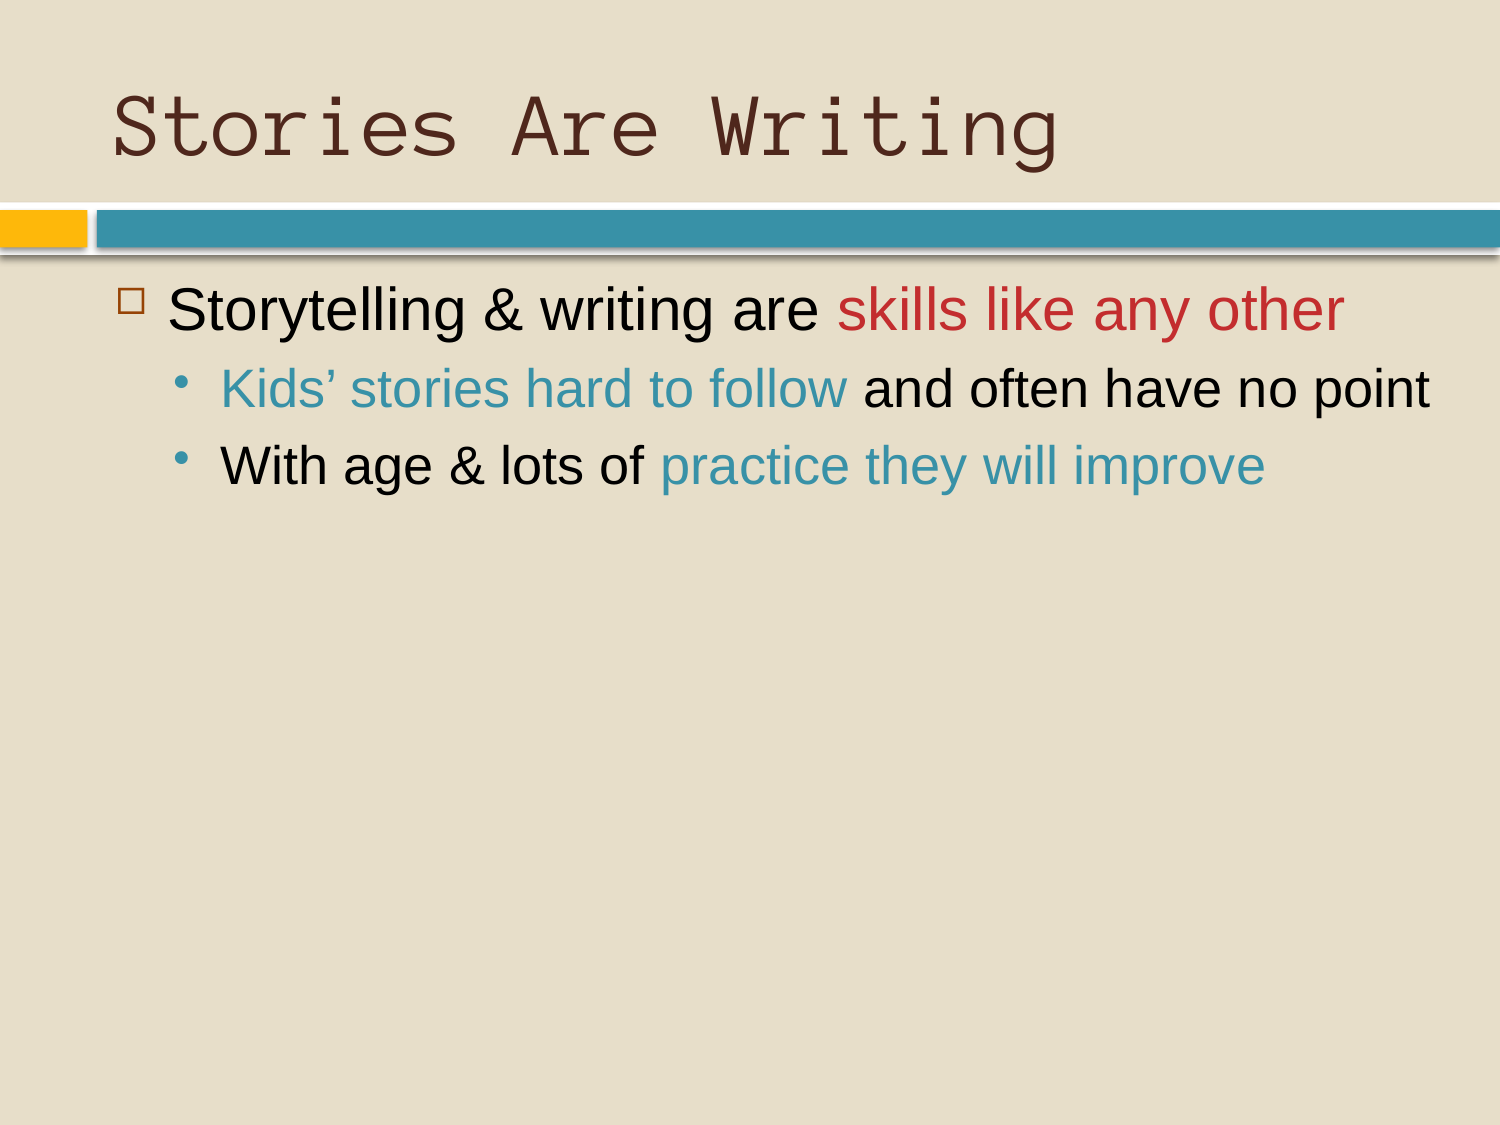

# Stories Are Writing
Storytelling & writing are skills like any other
Kids’ stories hard to follow and often have no point
With age & lots of practice they will improve